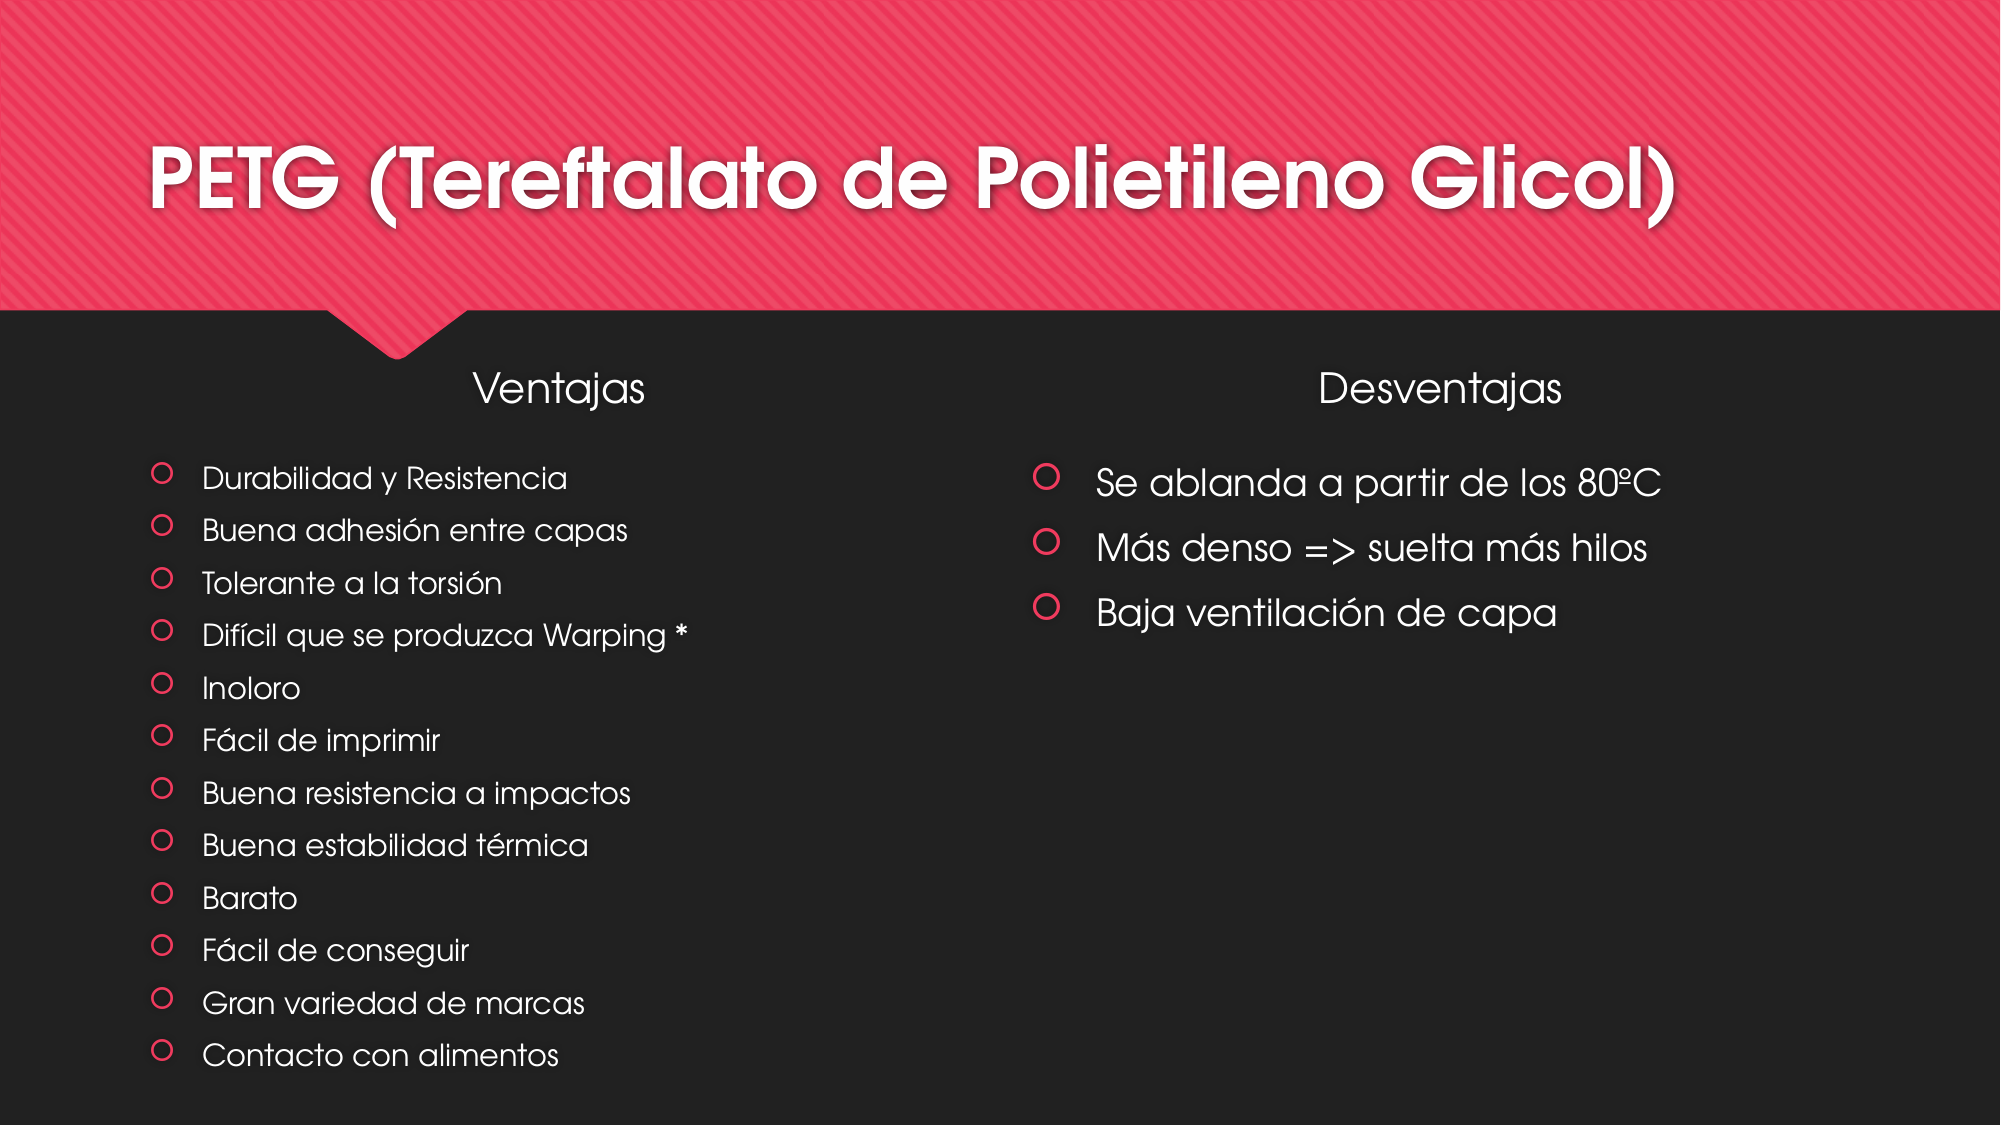

# PETG (Tereftalato de Polietileno Glicol)
Ventajas
Desventajas
Se ablanda a partir de los 80ºC
Más denso => suelta más hilos
Baja ventilación de capa

Durabilidad y Resistencia
Buena adhesión entre capas
Tolerante a la torsión
Difícil que se produzca Warping *
Inoloro
Fácil de imprimir
Buena resistencia a impactos
Buena estabilidad térmica
Barato
Fácil de conseguir
Gran variedad de marcas
Contacto con alimentos